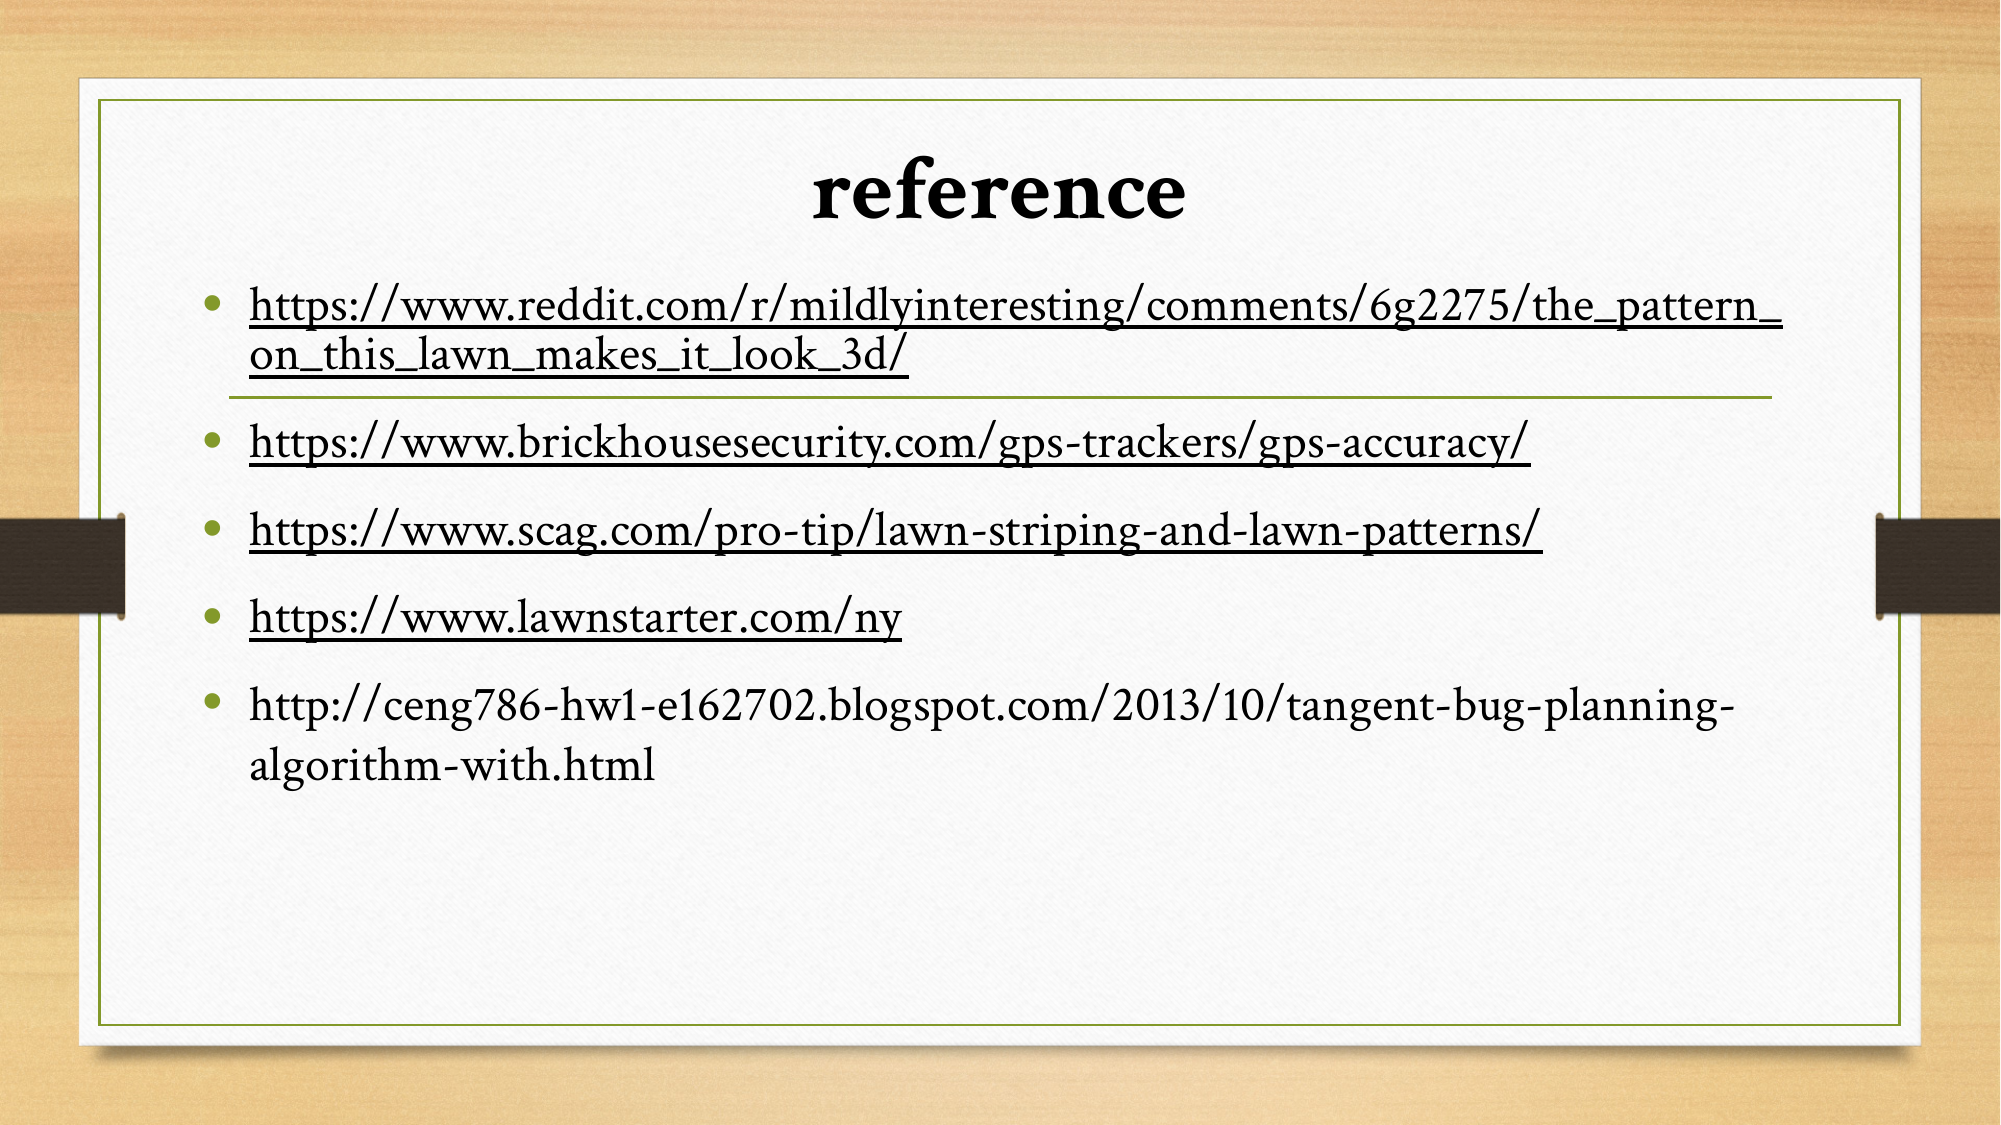

# reference
https://www.reddit.com/r/mildlyinteresting/comments/6g2275/the_pattern_on_this_lawn_makes_it_look_3d/
https://www.brickhousesecurity.com/gps-trackers/gps-accuracy/
https://www.scag.com/pro-tip/lawn-striping-and-lawn-patterns/
https://www.lawnstarter.com/ny
http://ceng786-hw1-e162702.blogspot.com/2013/10/tangent-bug-planning-algorithm-with.html